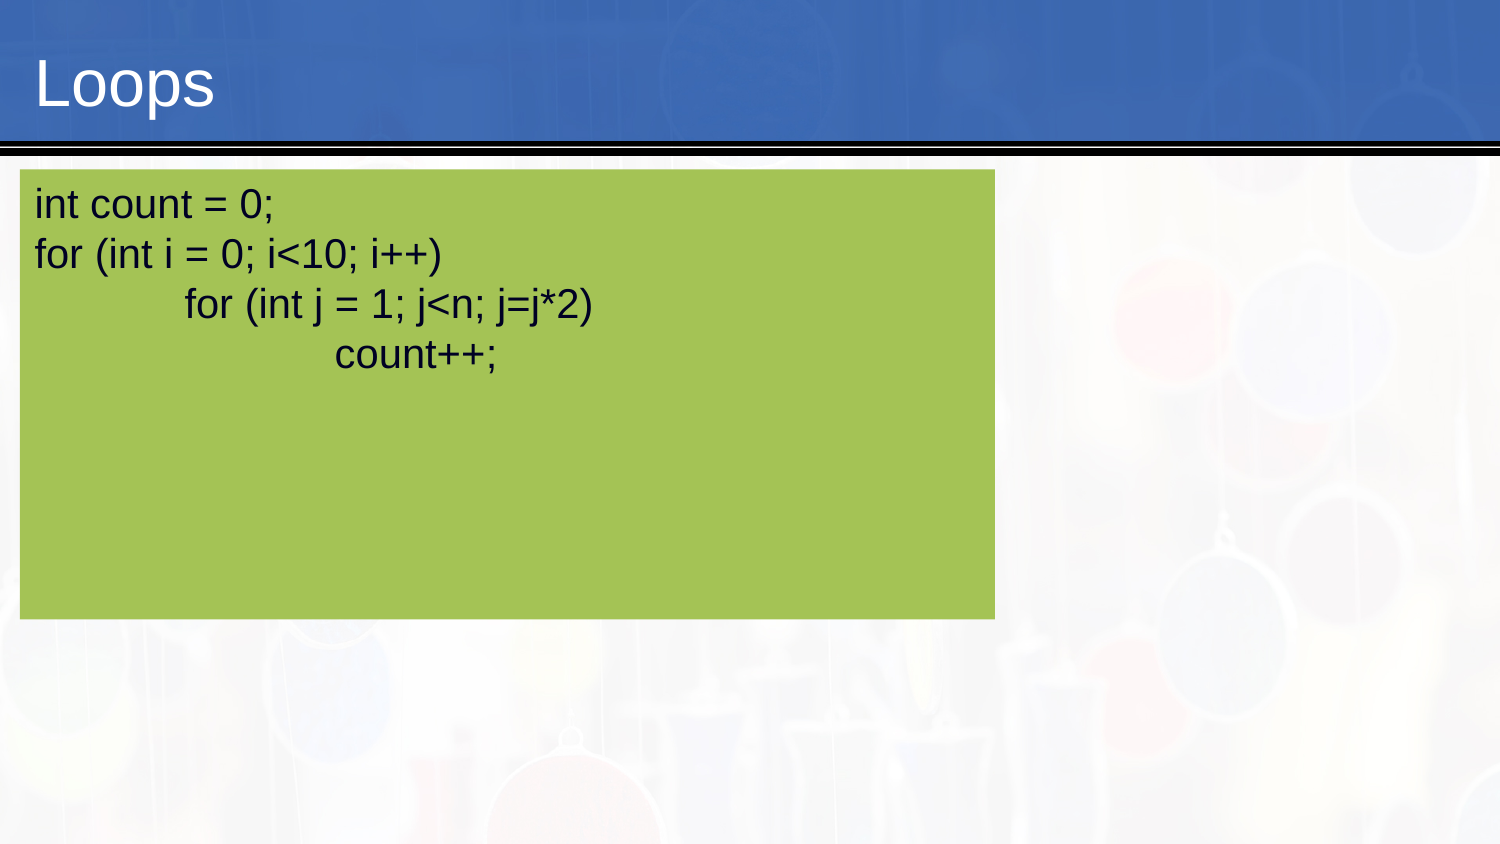

# 2
Loops
int count = 0;
for (int i = 0; i<10; i++)
	for (int j = 1; j<n; j=j*2)
		count++;